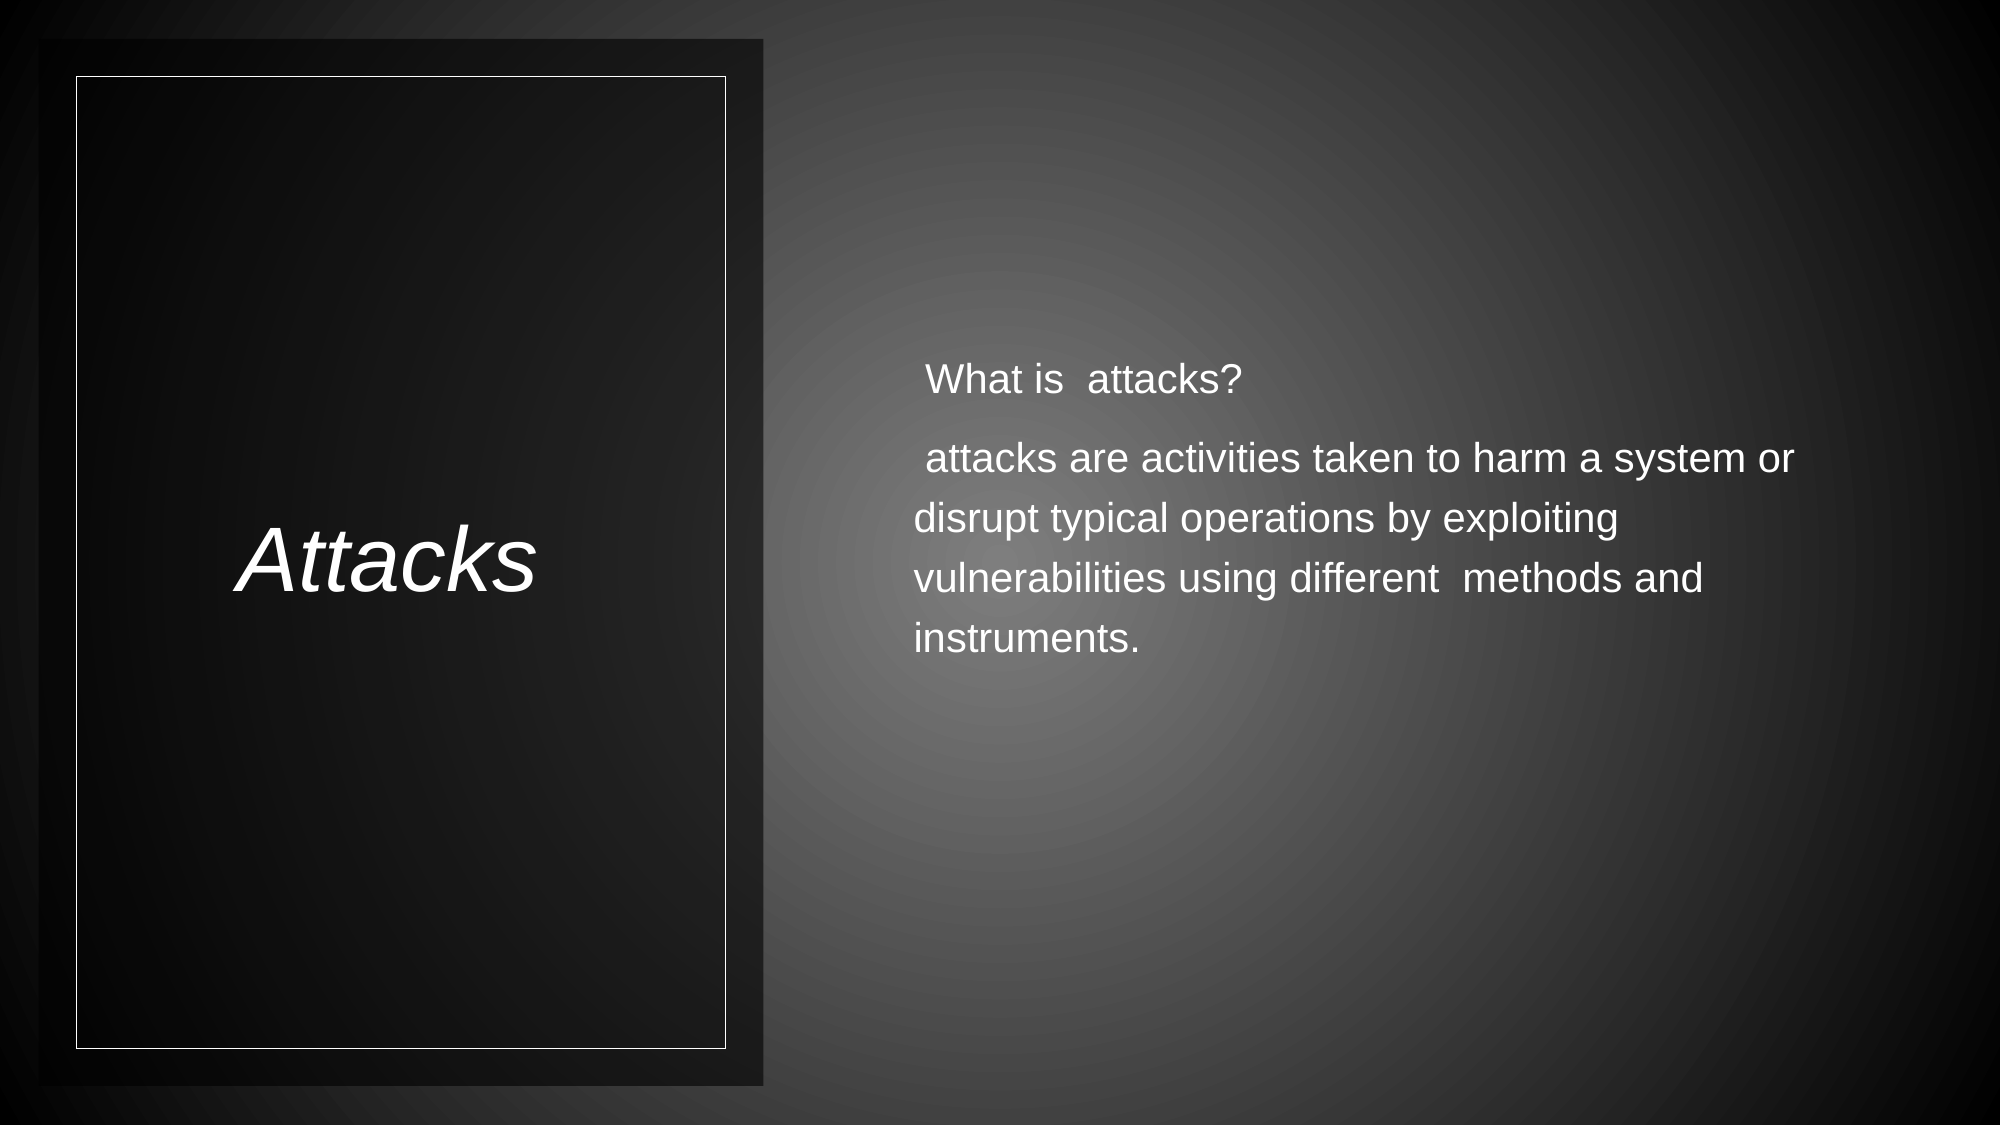

What is  attacks?
 attacks are activities taken to harm a system or disrupt typical operations by exploiting vulnerabilities using different  methods and instruments.

# Attacks